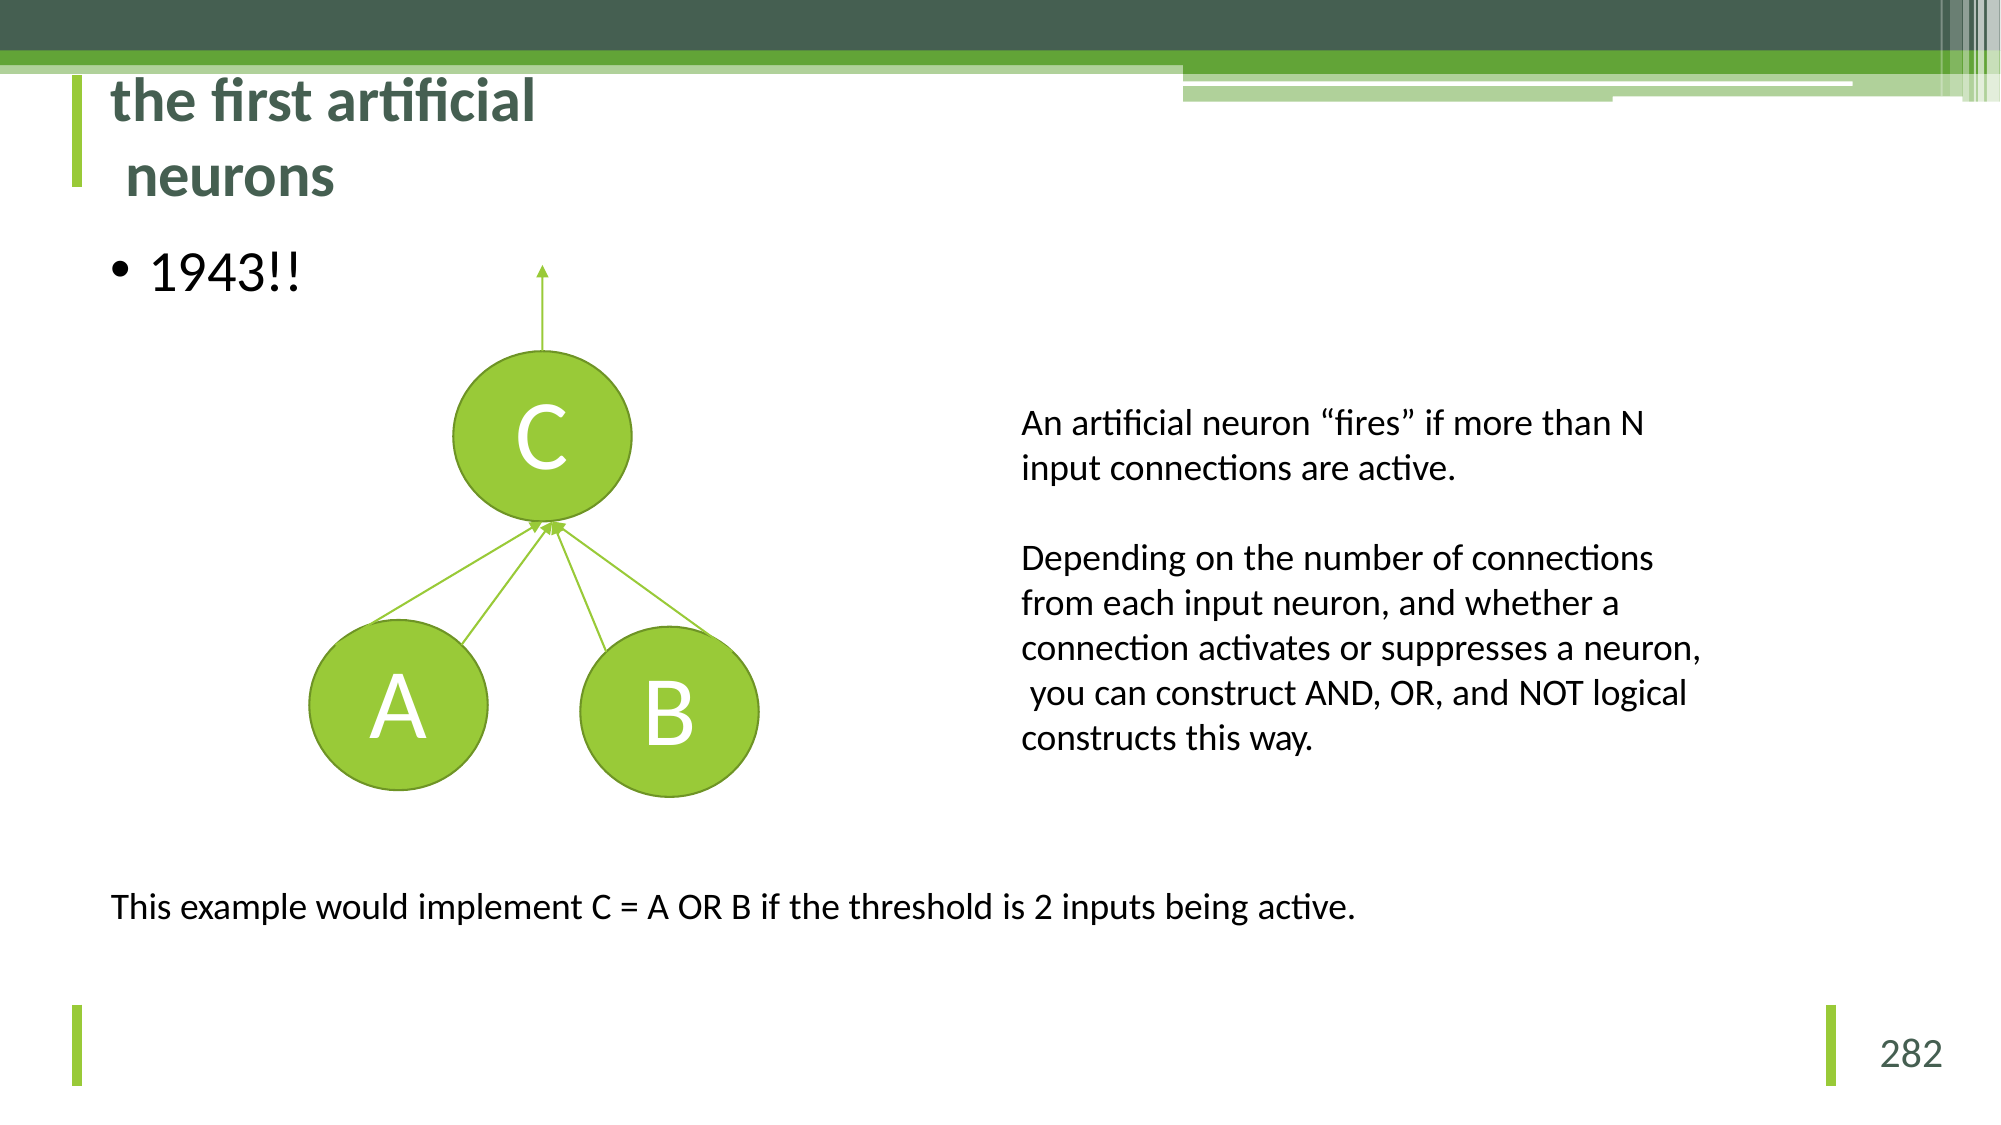

# the first artificial  neurons
1943!!

C
An artificial neuron “fires” if more than N
input connections are active.
Depending on the number of connections  from each input neuron, and whether a  connection activates or suppresses a neuron,  you can construct AND, OR, and NOT logical  constructs this way.

A
B
This example would implement C = A OR B if the threshold is 2 inputs being active.

282